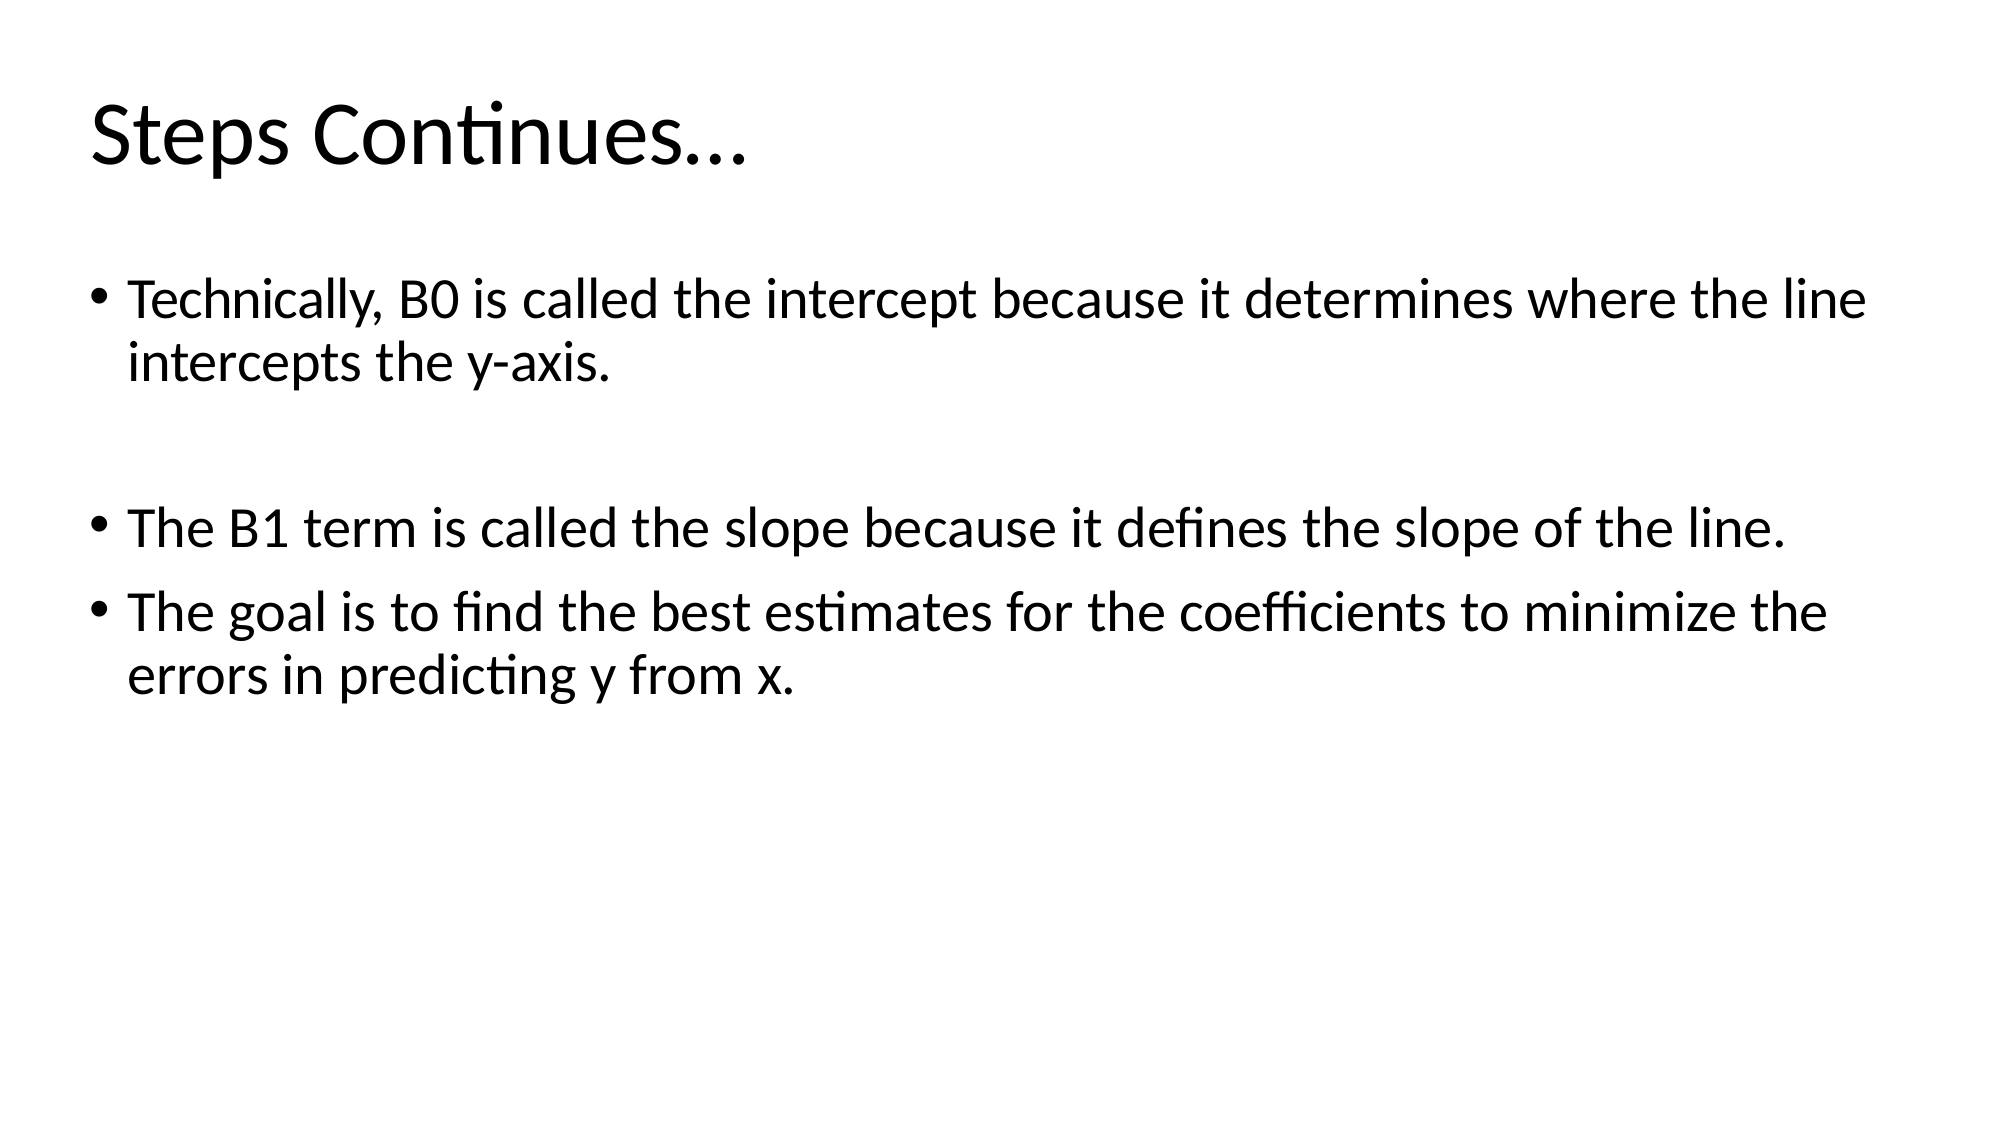

# Steps Continues…
Technically, B0 is called the intercept because it determines where the line intercepts the y-axis.

The B1 term is called the slope because it defines the slope of the line.
The goal is to find the best estimates for the coefficients to minimize the errors in predicting y from x.